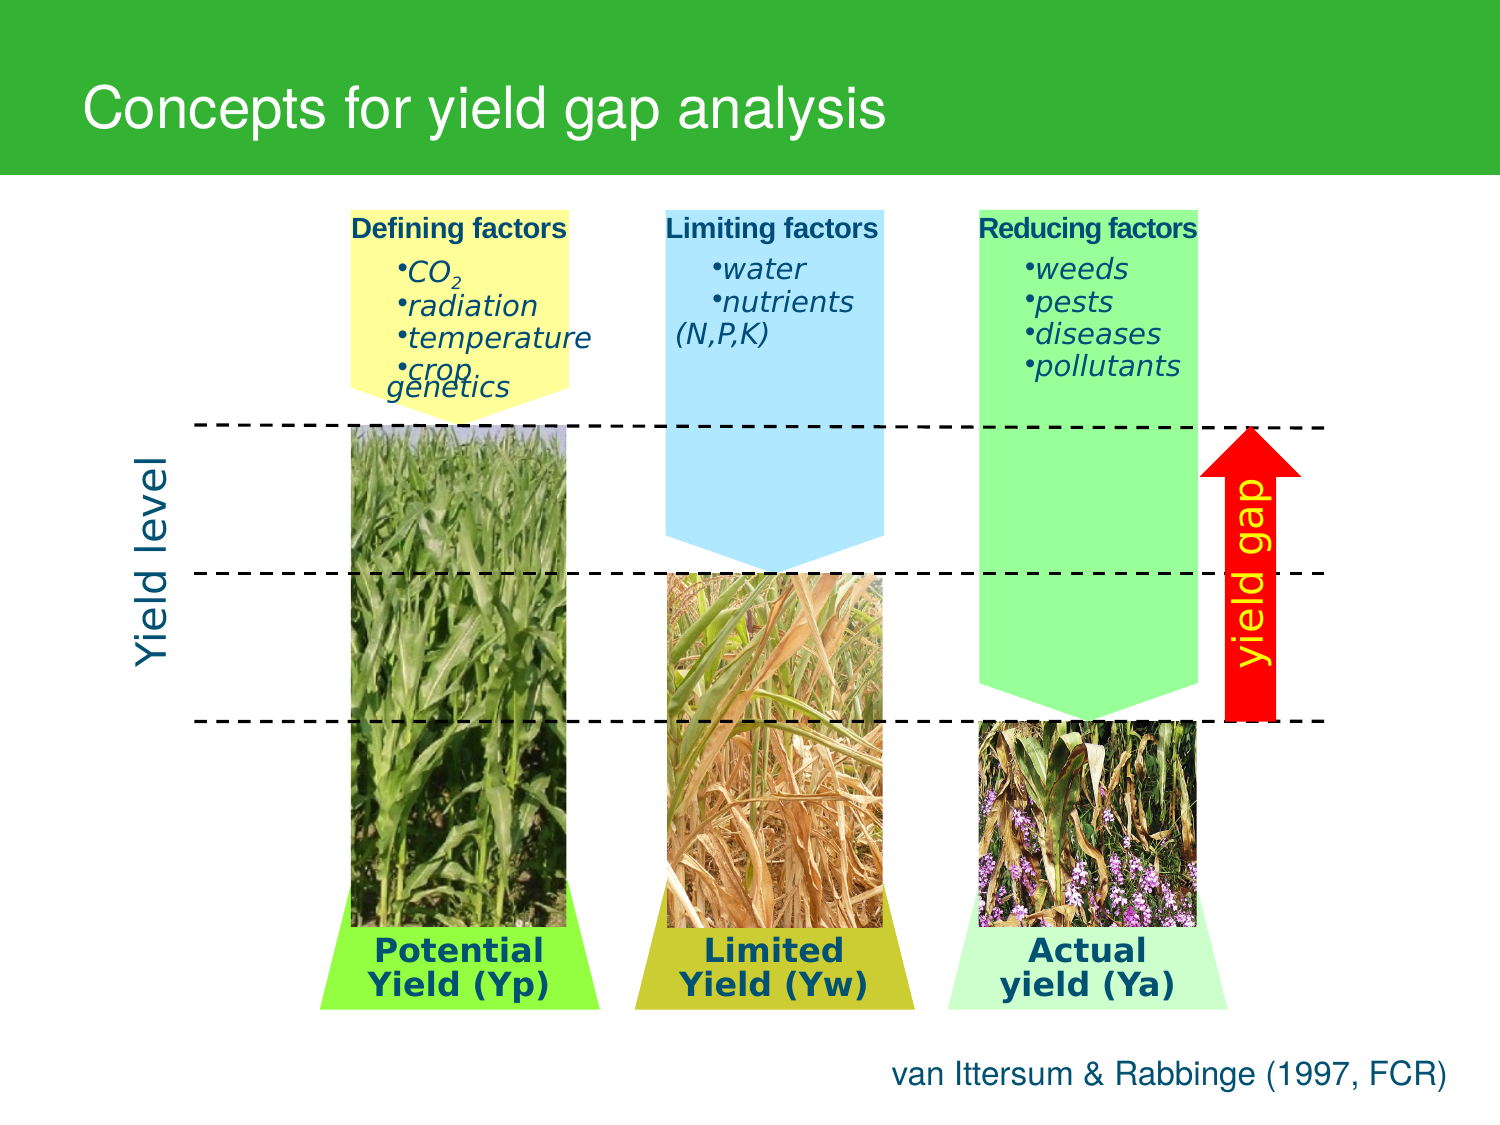

# Concepts for yield gap analysis
Defining factors
CO2
radiation
temperature
crop genetics

Potential
Yield (Yp)
Limiting factors
water
nutrients
 (N,P,K)

Limited
Yield (Yw)
Reducing factors
weeds
pests
diseases
pollutants

Actual
yield (Ya)

yield gap
Yield level

van Ittersum & Rabbinge (1997, FCR)